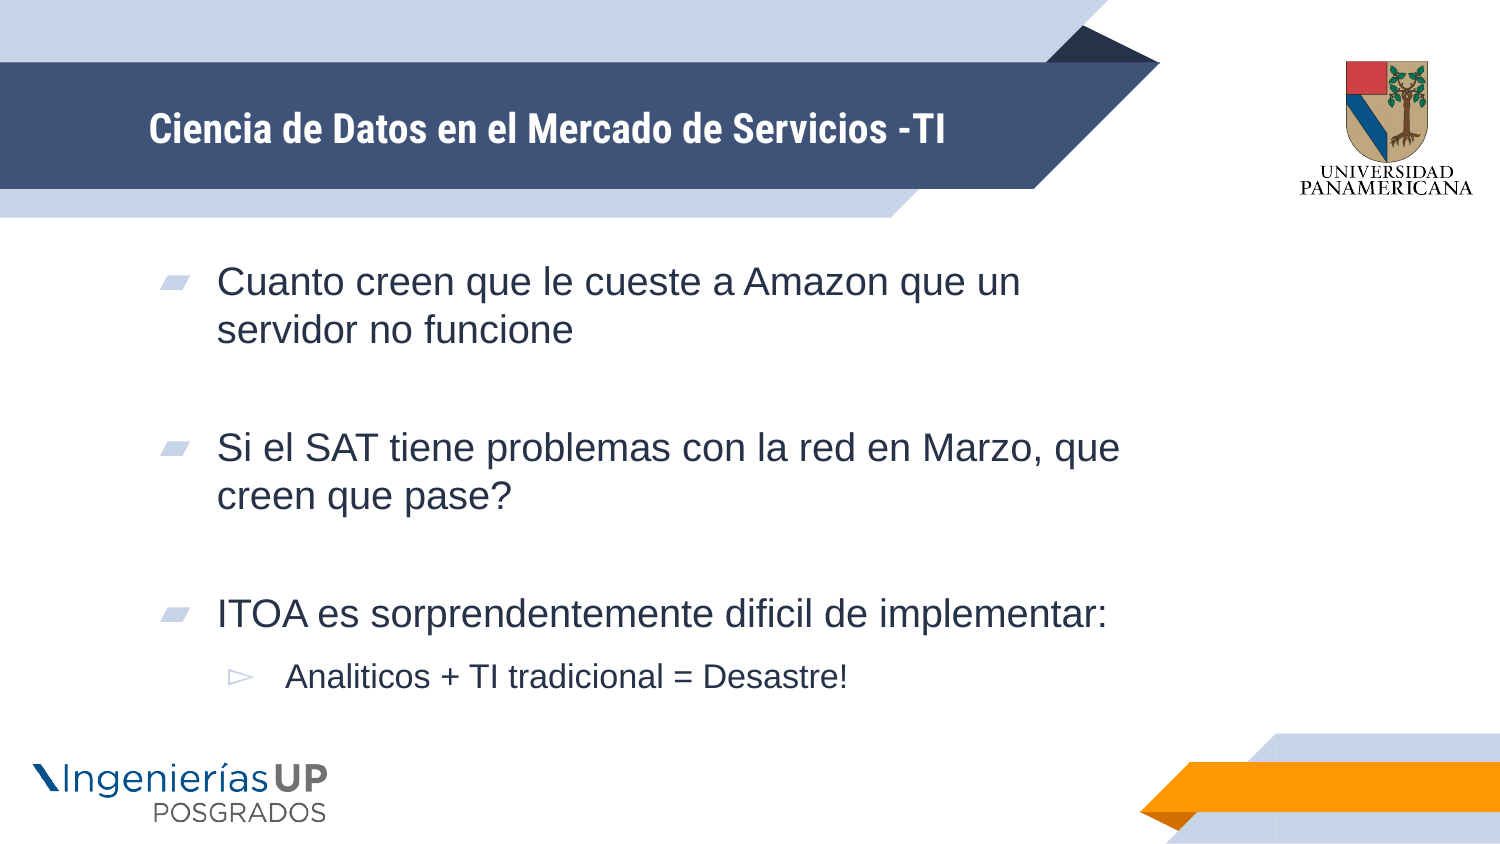

# Ciencia de Datos en el Mercado de Servicios -TI
Cuanto creen que le cueste a Amazon que un servidor no funcione

Si el SAT tiene problemas con la red en Marzo, que creen que pase?

ITOA es sorprendentemente dificil de implementar:
Analiticos + TI tradicional = Desastre!